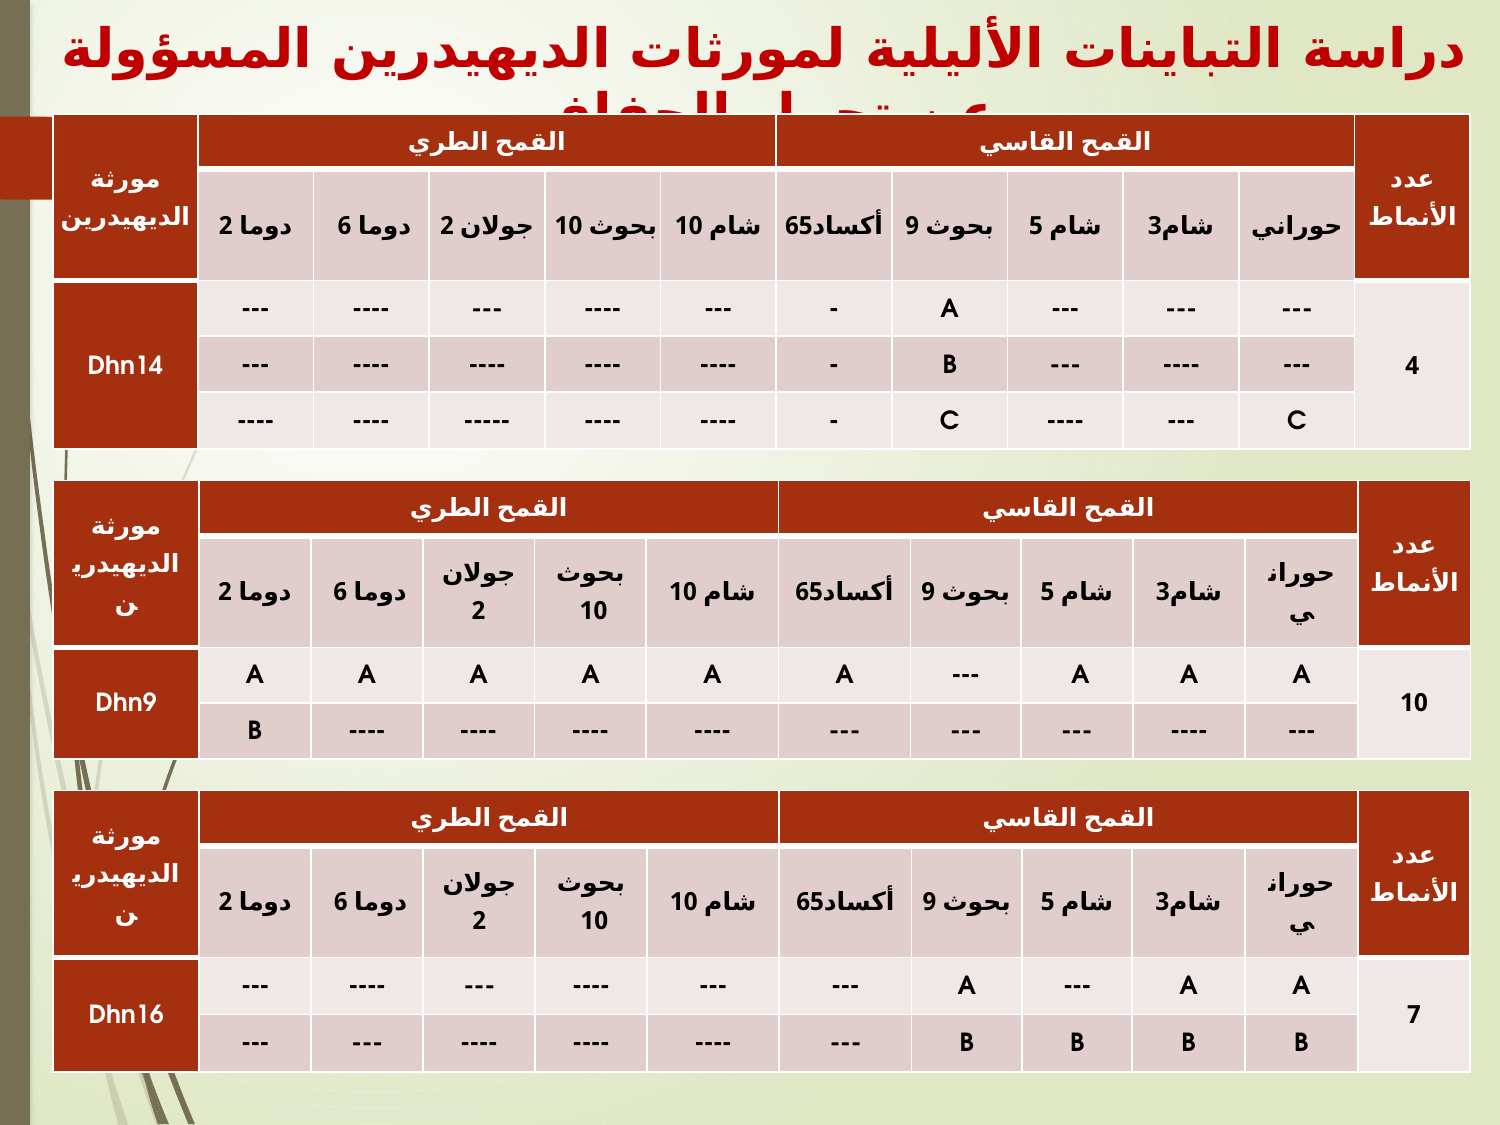

دراسة التباينات الأليلية لمورثات الديهيدرين المسؤولة عن تحمل الجفاف
| مورثة الديهيدرين | القمح الطري |  |  |  |  | القمح القاسي |  |  |  |  | عدد الأنماط |
| --- | --- | --- | --- | --- | --- | --- | --- | --- | --- | --- | --- |
|  | دوما 2 | دوما 6 | جولان 2 | بحوث 10 | شام 10 | أكساد65 | بحوث 9 | شام 5 | شام3 | حوراني |  |
| Dhn14 | --- | ---- | --- | ---- | --- | - | A | --- | --- | --- | 4 |
|  | --- | ---- | ---- | ---- | ---- | - | B | --- | ---- | --- |  |
|  | ---- | ---- | ----- | ---- | ---- | - | C | ---- | --- | C |  |
| مورثة الديهيدرين | القمح الطري |  |  |  |  | القمح القاسي |  |  |  |  | عدد الأنماط |
| --- | --- | --- | --- | --- | --- | --- | --- | --- | --- | --- | --- |
|  | دوما 2 | دوما 6 | جولان 2 | بحوث 10 | شام 10 | أكساد65 | بحوث 9 | شام 5 | شام3 | حوراني |  |
| Dhn9 | A | A | A | A | A | A | --- | A | A | A | 10 |
|  | B | ---- | ---- | ---- | ---- | --- | --- | --- | ---- | --- |  |
| مورثة الديهيدرين | القمح الطري |  |  |  |  | القمح القاسي |  |  |  |  | عدد الأنماط |
| --- | --- | --- | --- | --- | --- | --- | --- | --- | --- | --- | --- |
|  | دوما 2 | دوما 6 | جولان 2 | بحوث 10 | شام 10 | أكساد65 | بحوث 9 | شام 5 | شام3 | حوراني |  |
| Dhn16 | --- | ---- | --- | ---- | --- | --- | A | --- | A | A | 7 |
|  | --- | --- | ---- | ---- | ---- | --- | B | B | B | B |  |